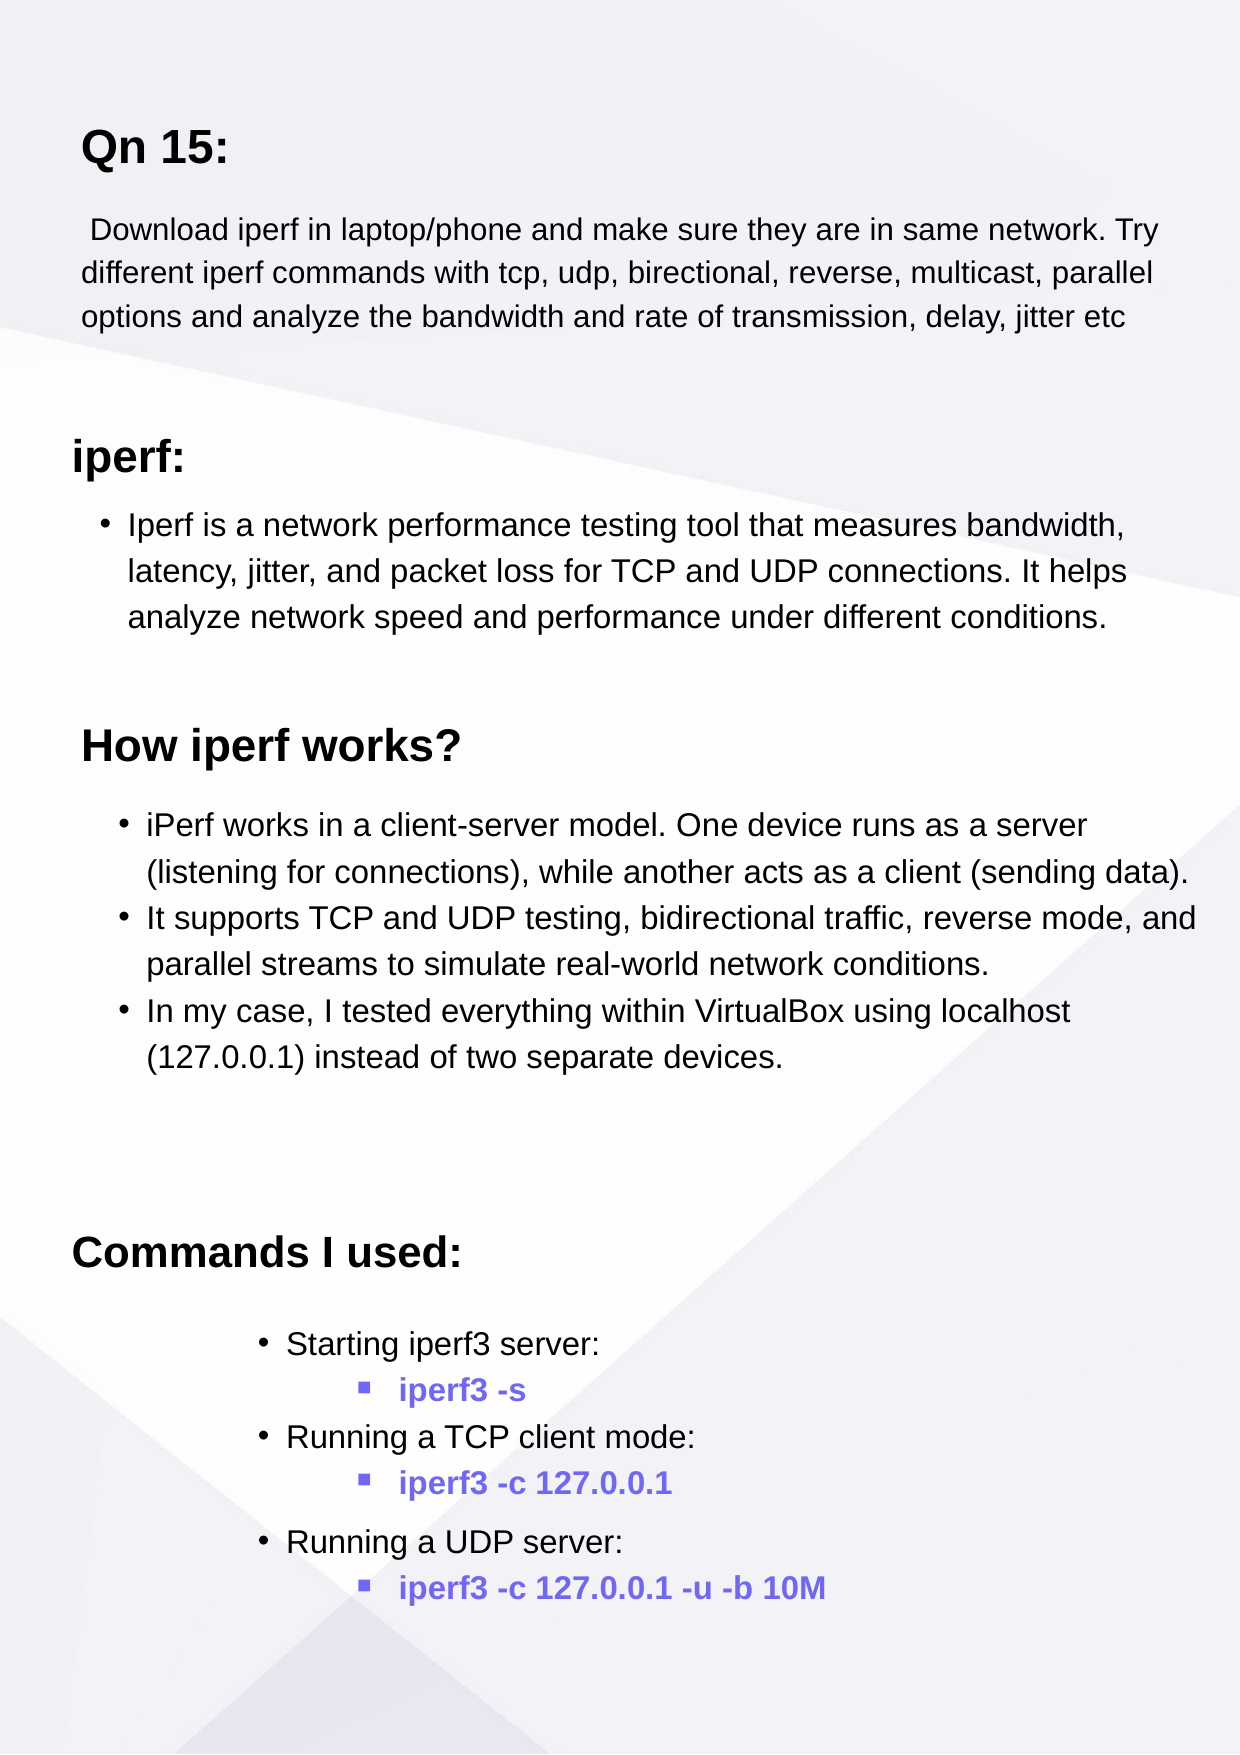

Qn 15:
 Download iperf in laptop/phone and make sure they are in same network. Try different iperf commands with tcp, udp, birectional, reverse, multicast, parallel options and analyze the bandwidth and rate of transmission, delay, jitter etc
iperf:
Iperf is a network performance testing tool that measures bandwidth, latency, jitter, and packet loss for TCP and UDP connections. It helps analyze network speed and performance under different conditions.
How iperf works?
iPerf works in a client-server model. One device runs as a server (listening for connections), while another acts as a client (sending data).
It supports TCP and UDP testing, bidirectional traffic, reverse mode, and parallel streams to simulate real-world network conditions.
In my case, I tested everything within VirtualBox using localhost (127.0.0.1) instead of two separate devices.
Commands I used:
Starting iperf3 server:
iperf3 -s
Running a TCP client mode:
iperf3 -c 127.0.0.1
Running a UDP server:
iperf3 -c 127.0.0.1 -u -b 10M